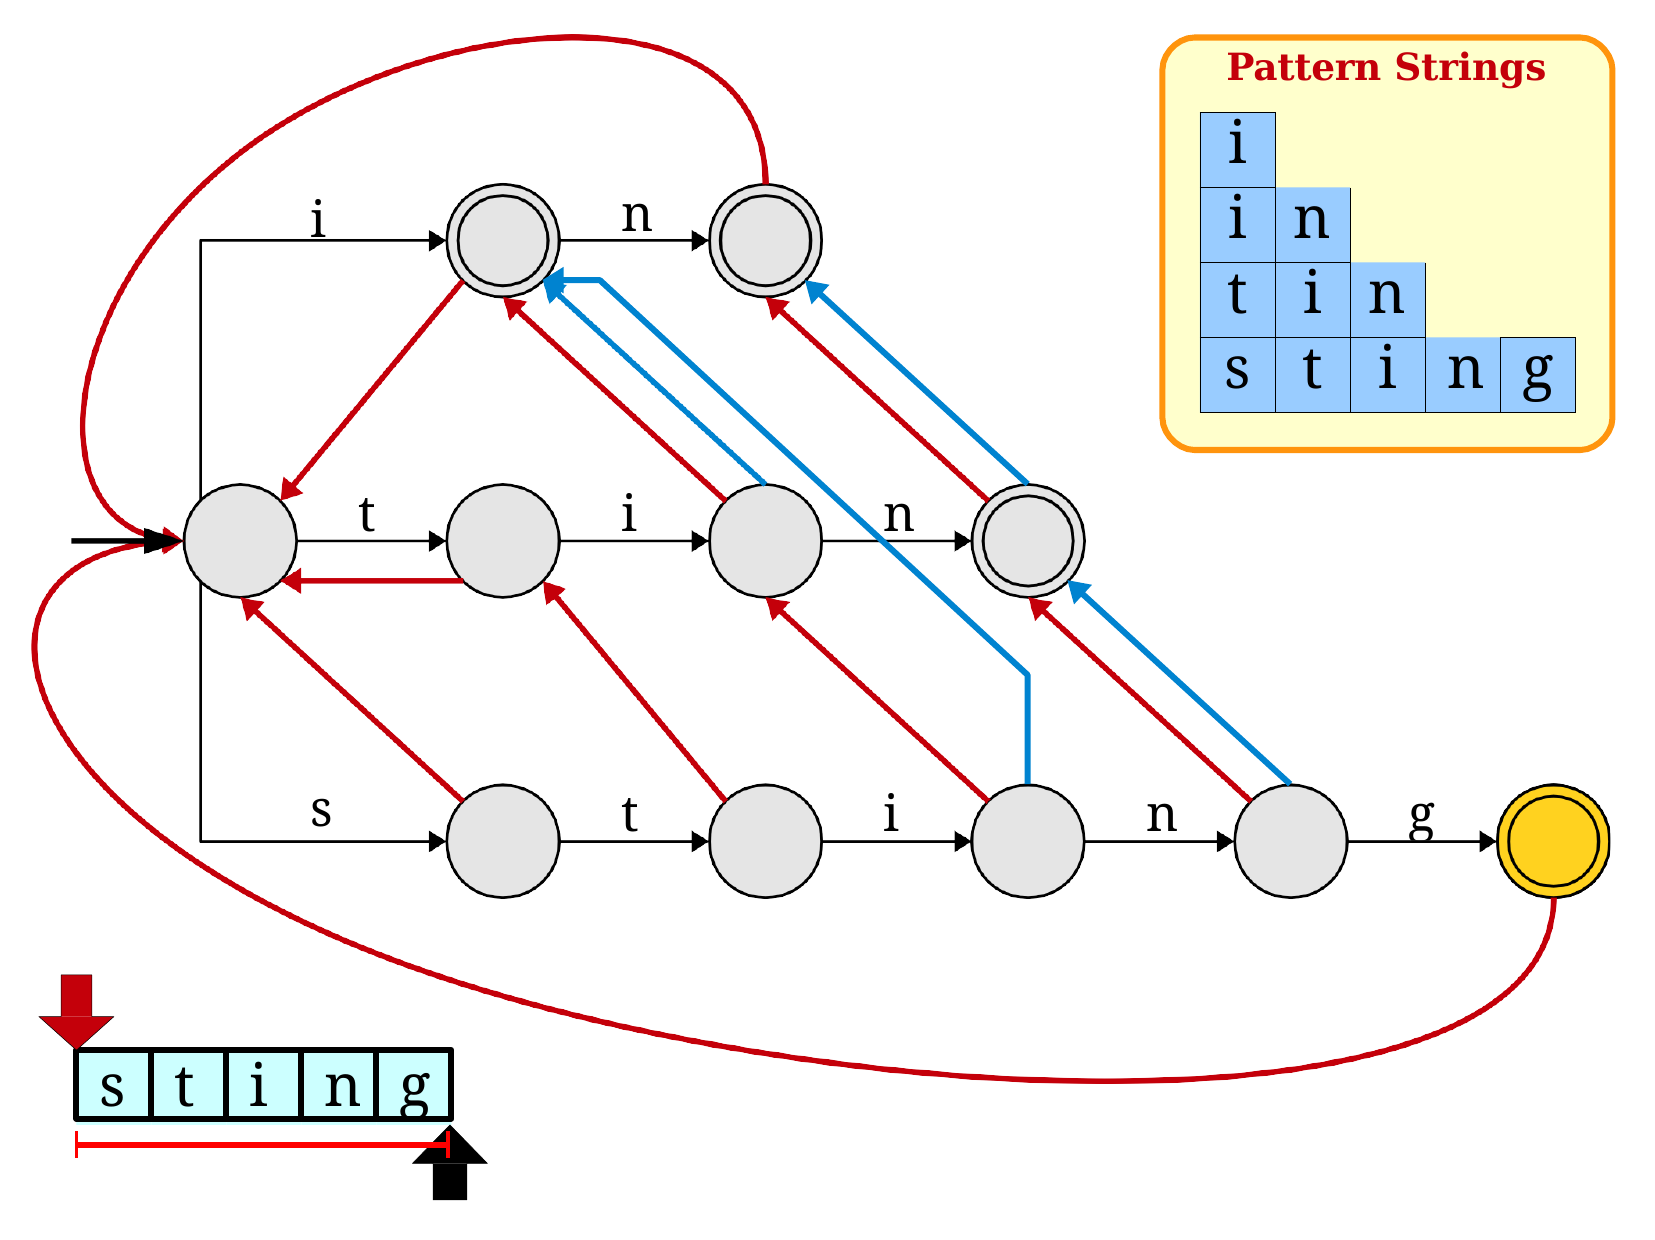

Pattern Strings

| i |  |  |  |  |
| --- | --- | --- | --- | --- |
| i | n |  |  |  |
| t | i | n |  |  |
| s | t | i | n | g |
n
i

t
i
n

s
t
i
n
g

s

t

i

n

g